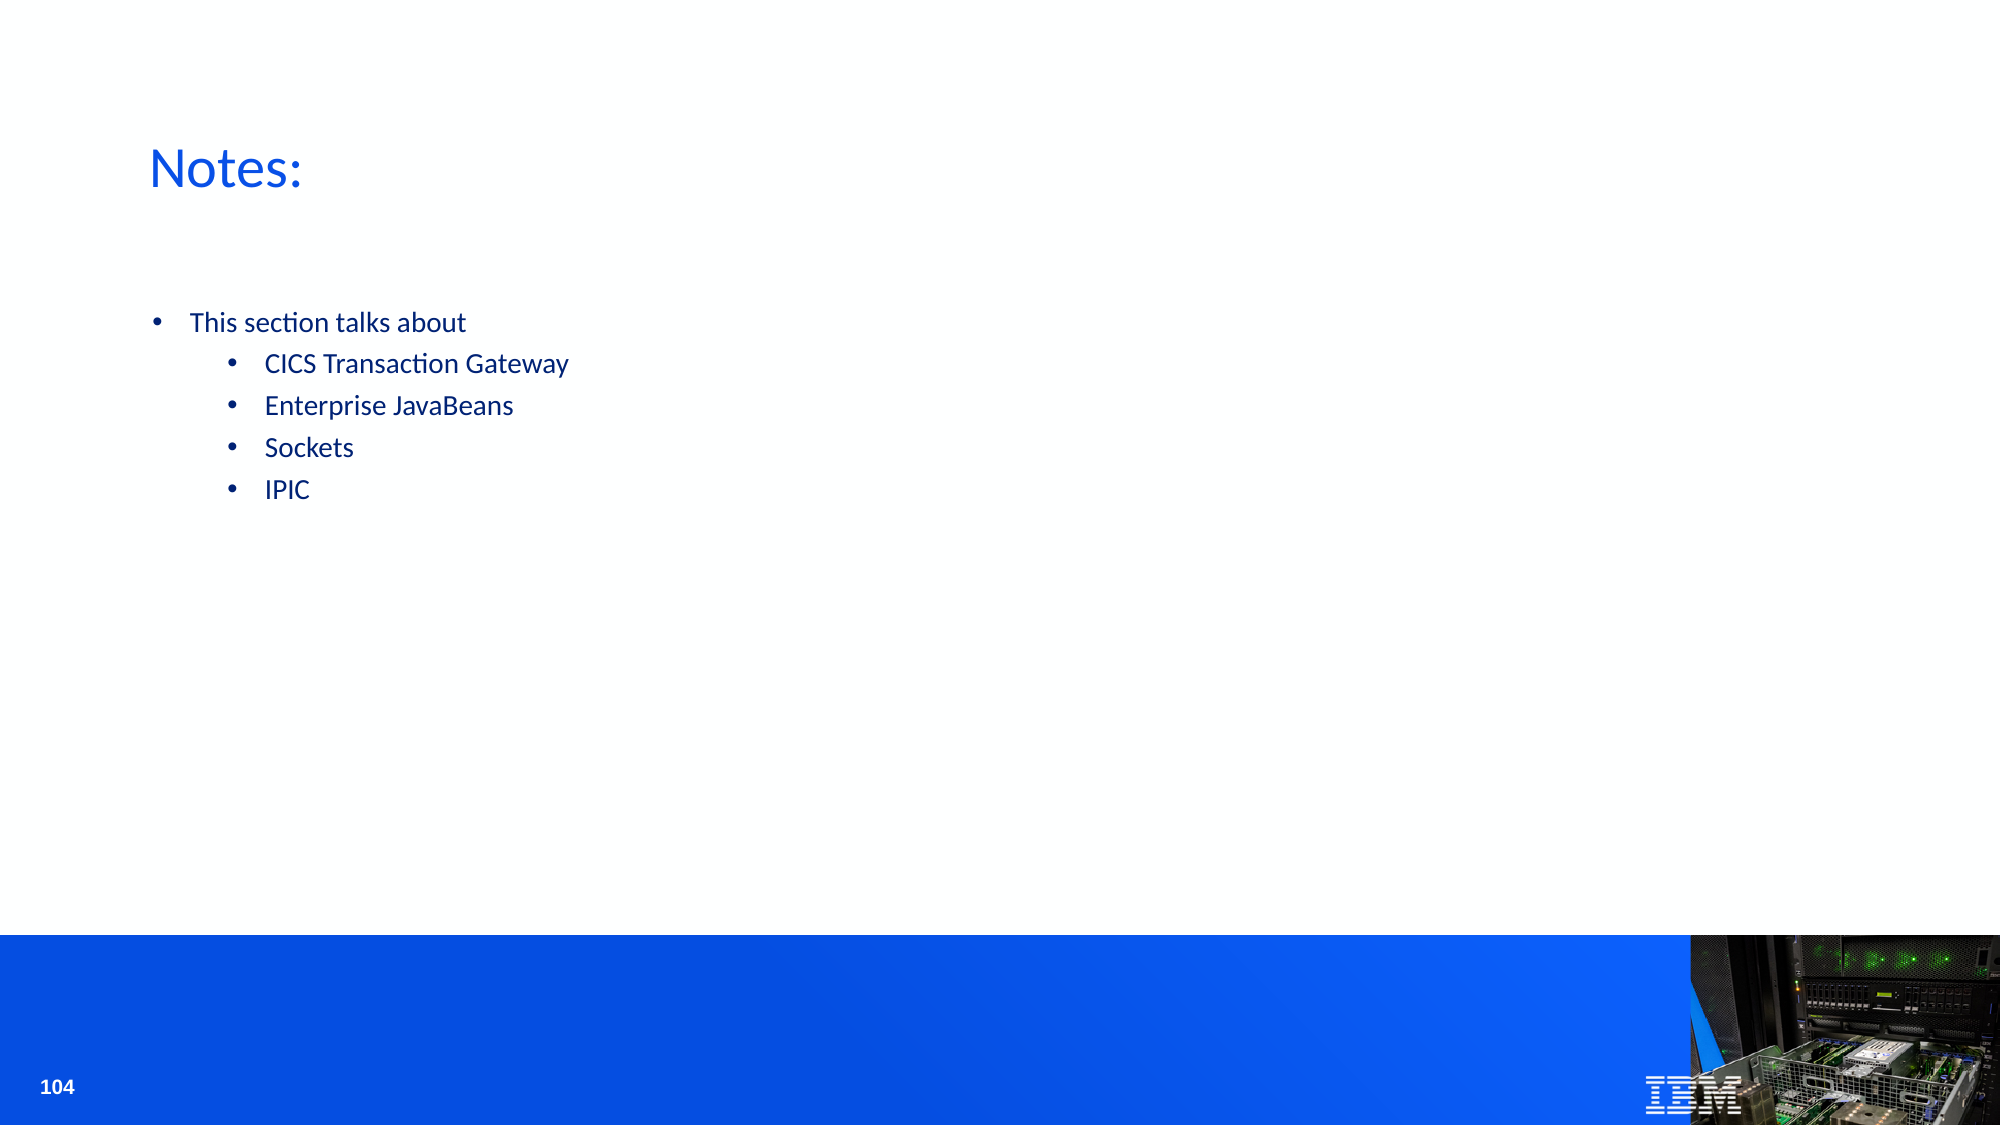

# Notes:
This section talks about
CICS Transaction Gateway
Enterprise JavaBeans
Sockets
IPIC

104